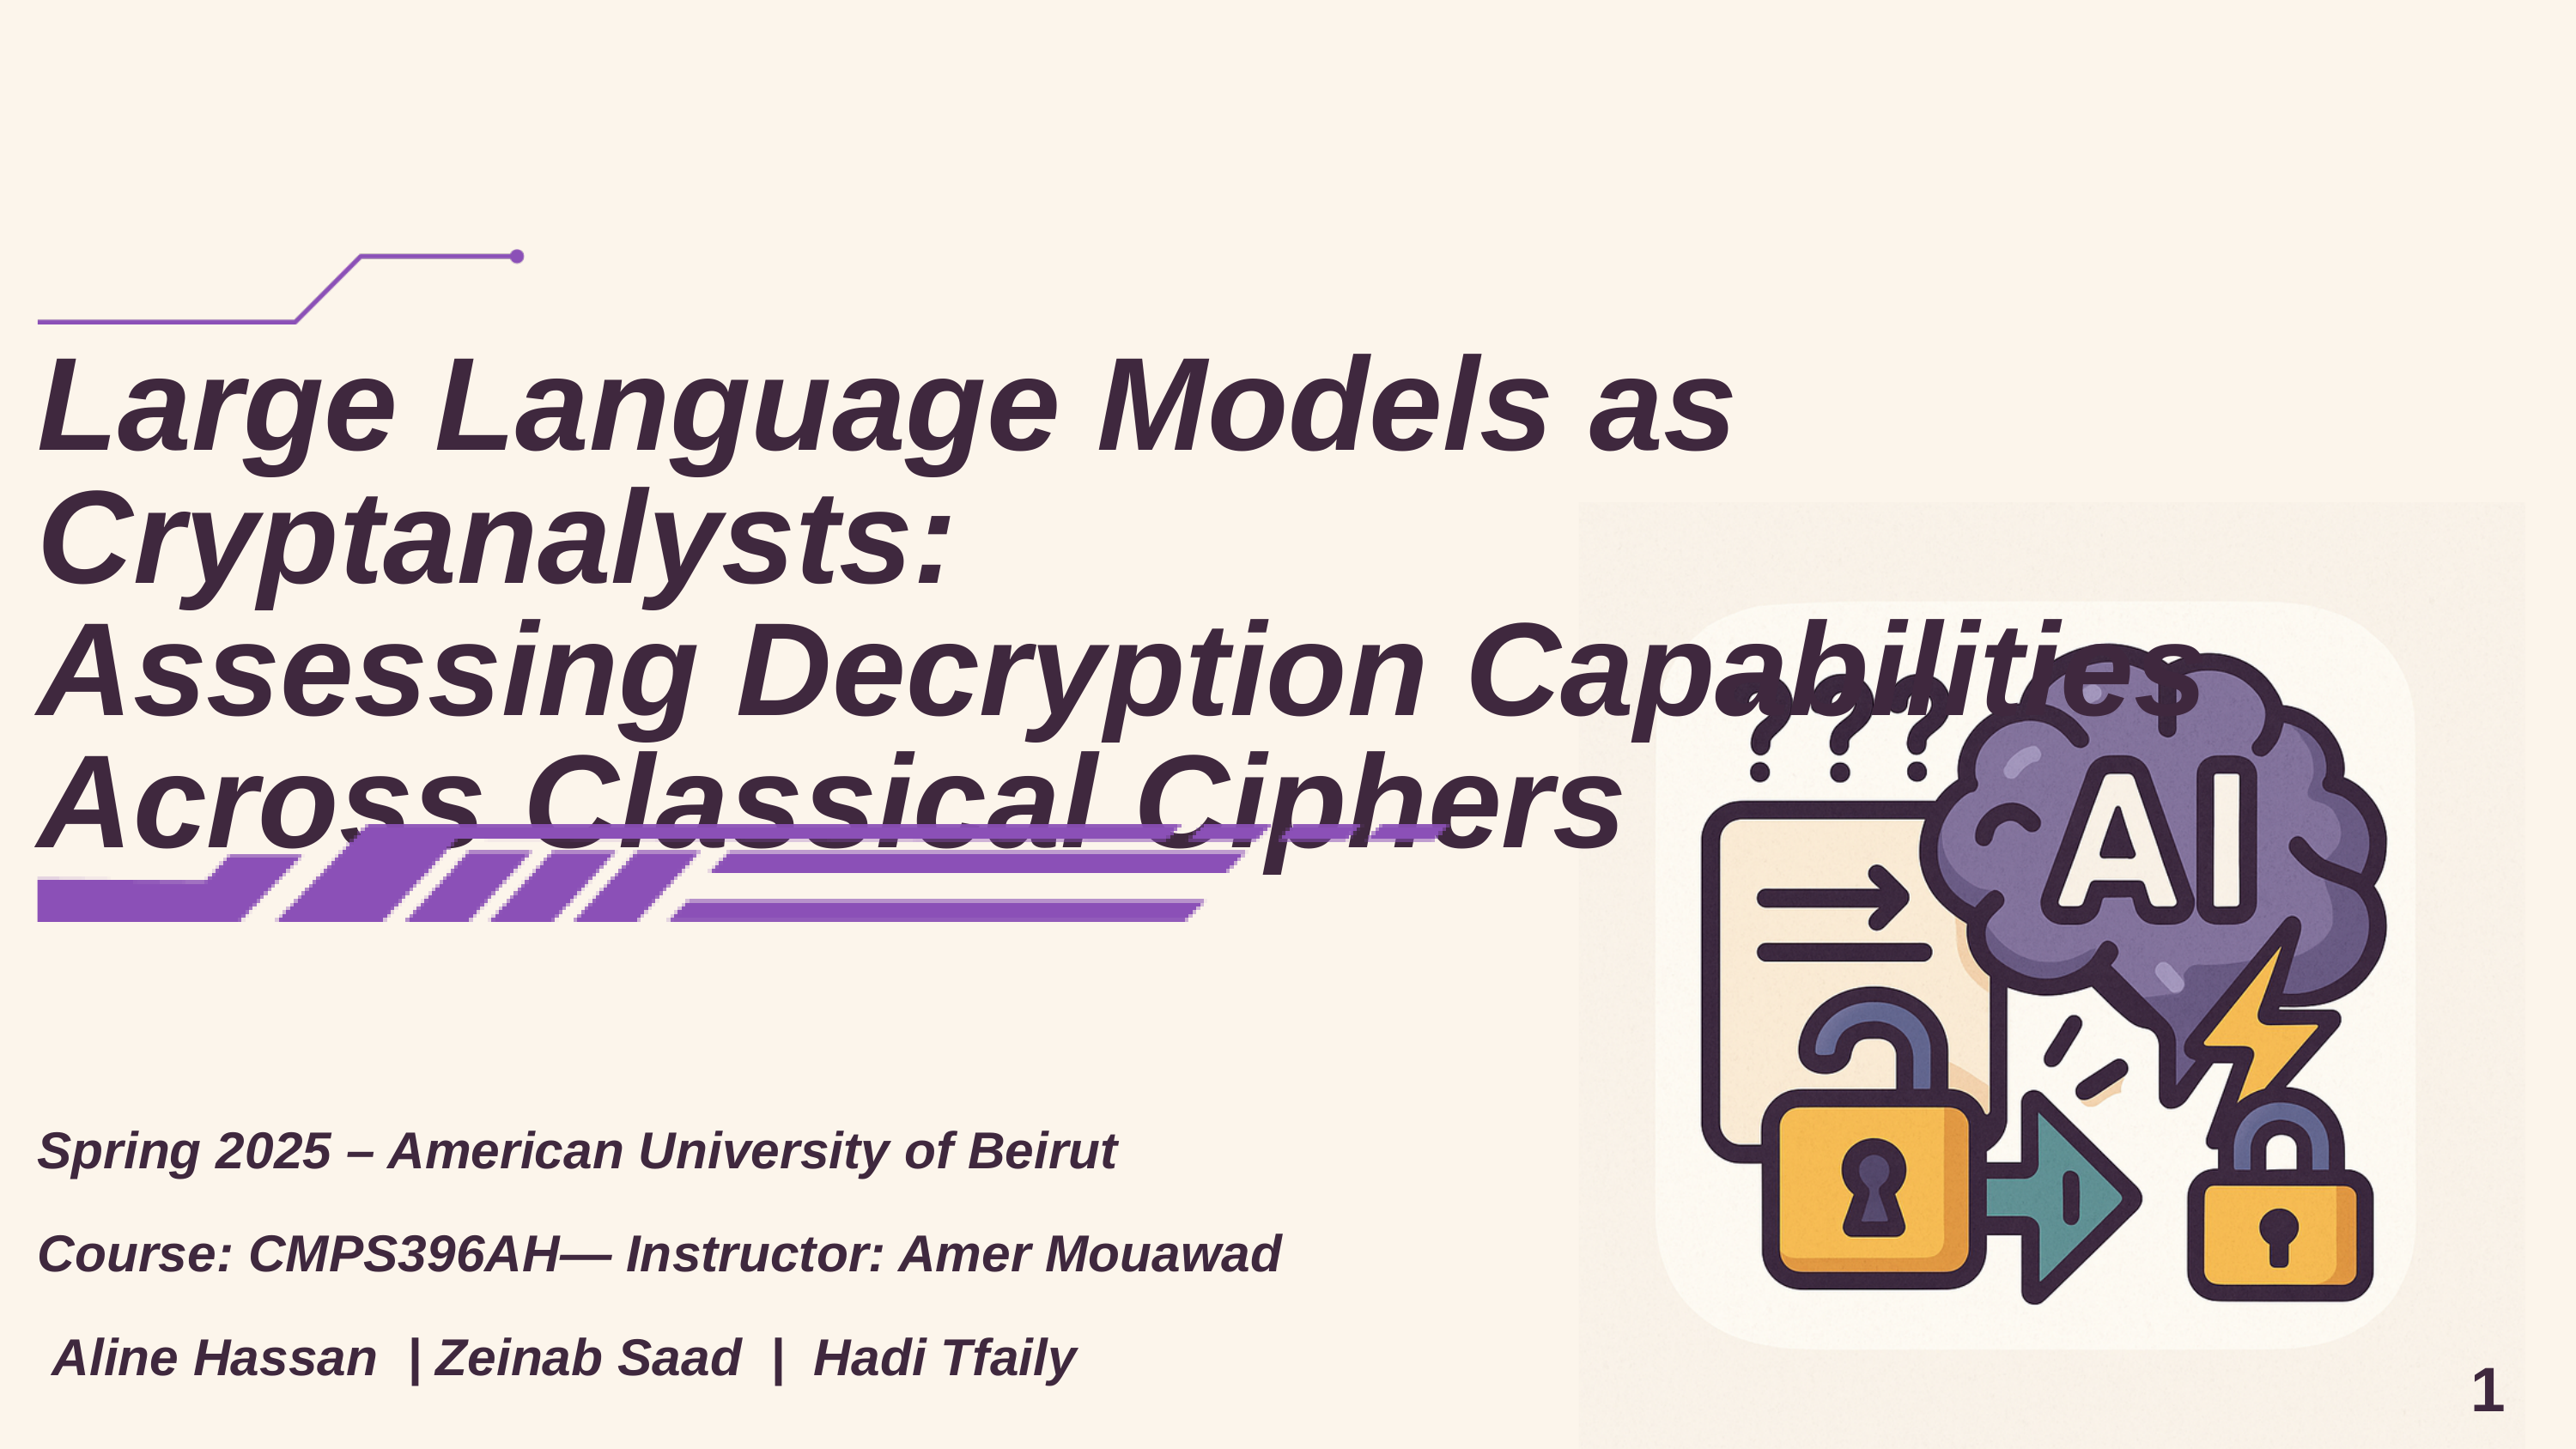

Large Language Models as Cryptanalysts:
Assessing Decryption Capabilities Across Classical Ciphers

Spring 2025 – American University of Beirut

Course: CMPS396AH— Instructor: Amer Mouawad

 Aline Hassan  | Zeinab Saad  |  Hadi Tfaily

1